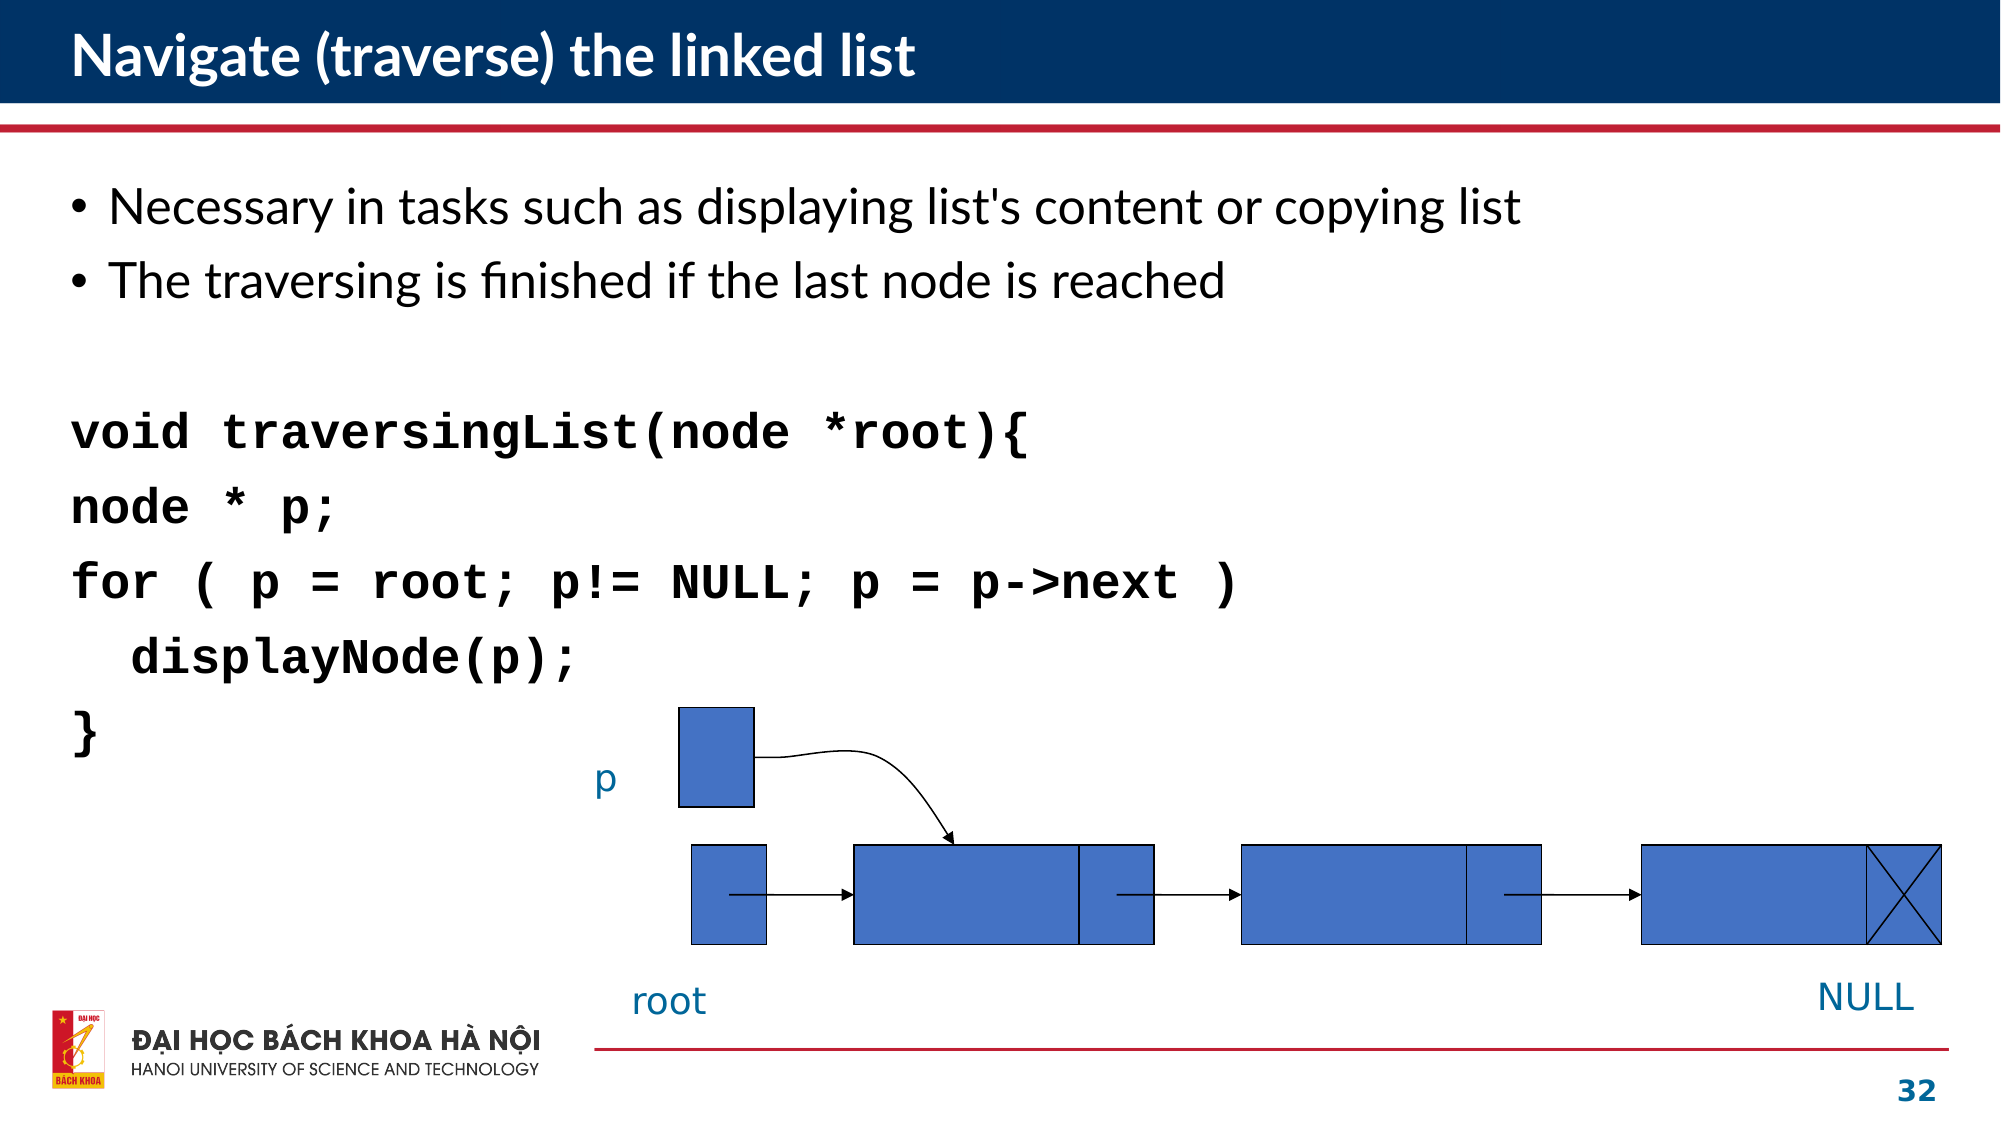

# Navigate (traverse) the linked list
Necessary in tasks such as displaying list's content or copying list
The traversing is finished if the last node is reached

void traversingList(node *root){
node * p;
for ( p = root; p!= NULL; p = p->next )
  displayNode(p);
}

p

NULL
root
32